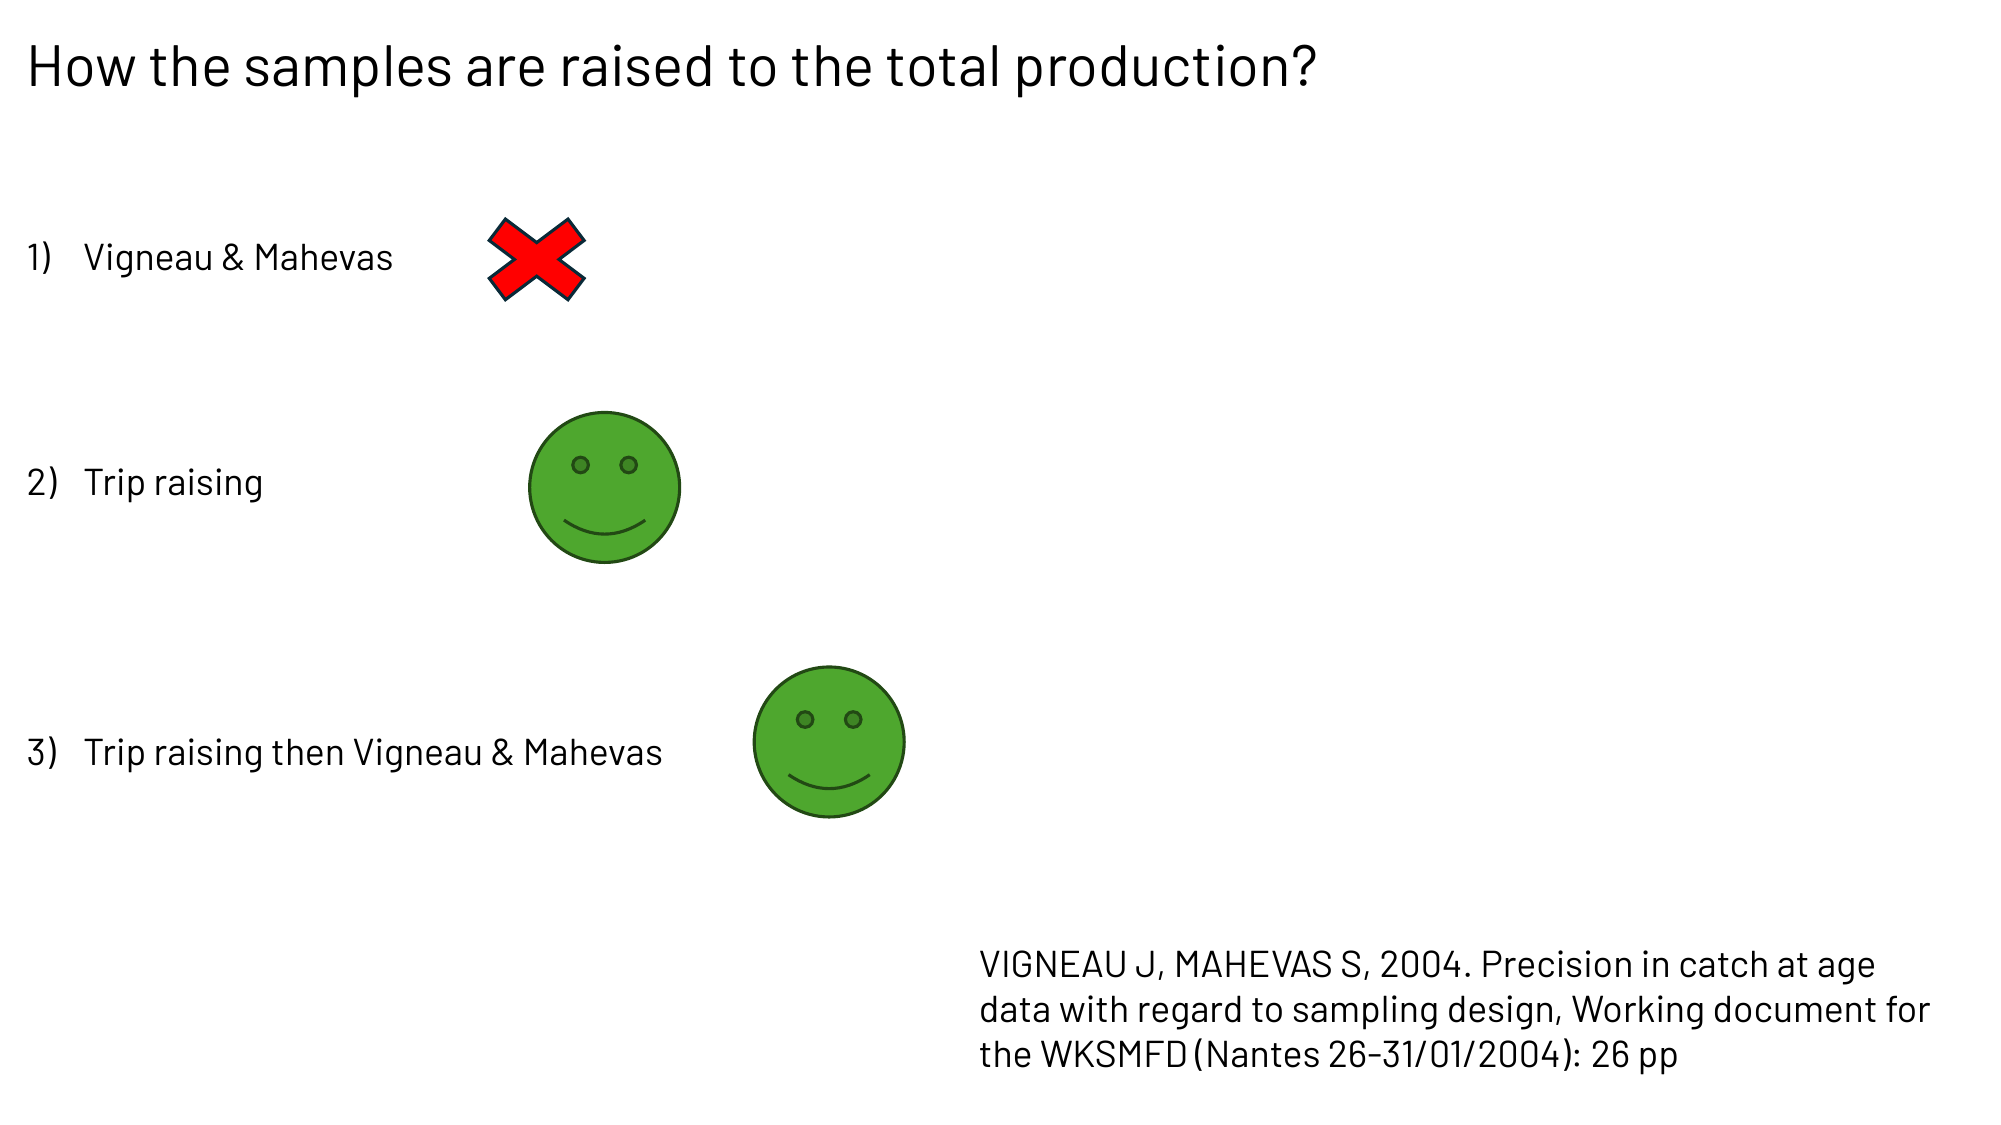

How the samples are raised to the total production?

Vigneau & Mahevas

Trip raising

Trip raising then Vigneau & Mahevas

VIGNEAU J, MAHEVAS S, 2004. Precision in catch at age data with regard to sampling design, Working document for the WKSMFD (Nantes 26-31/01/2004): 26 pp